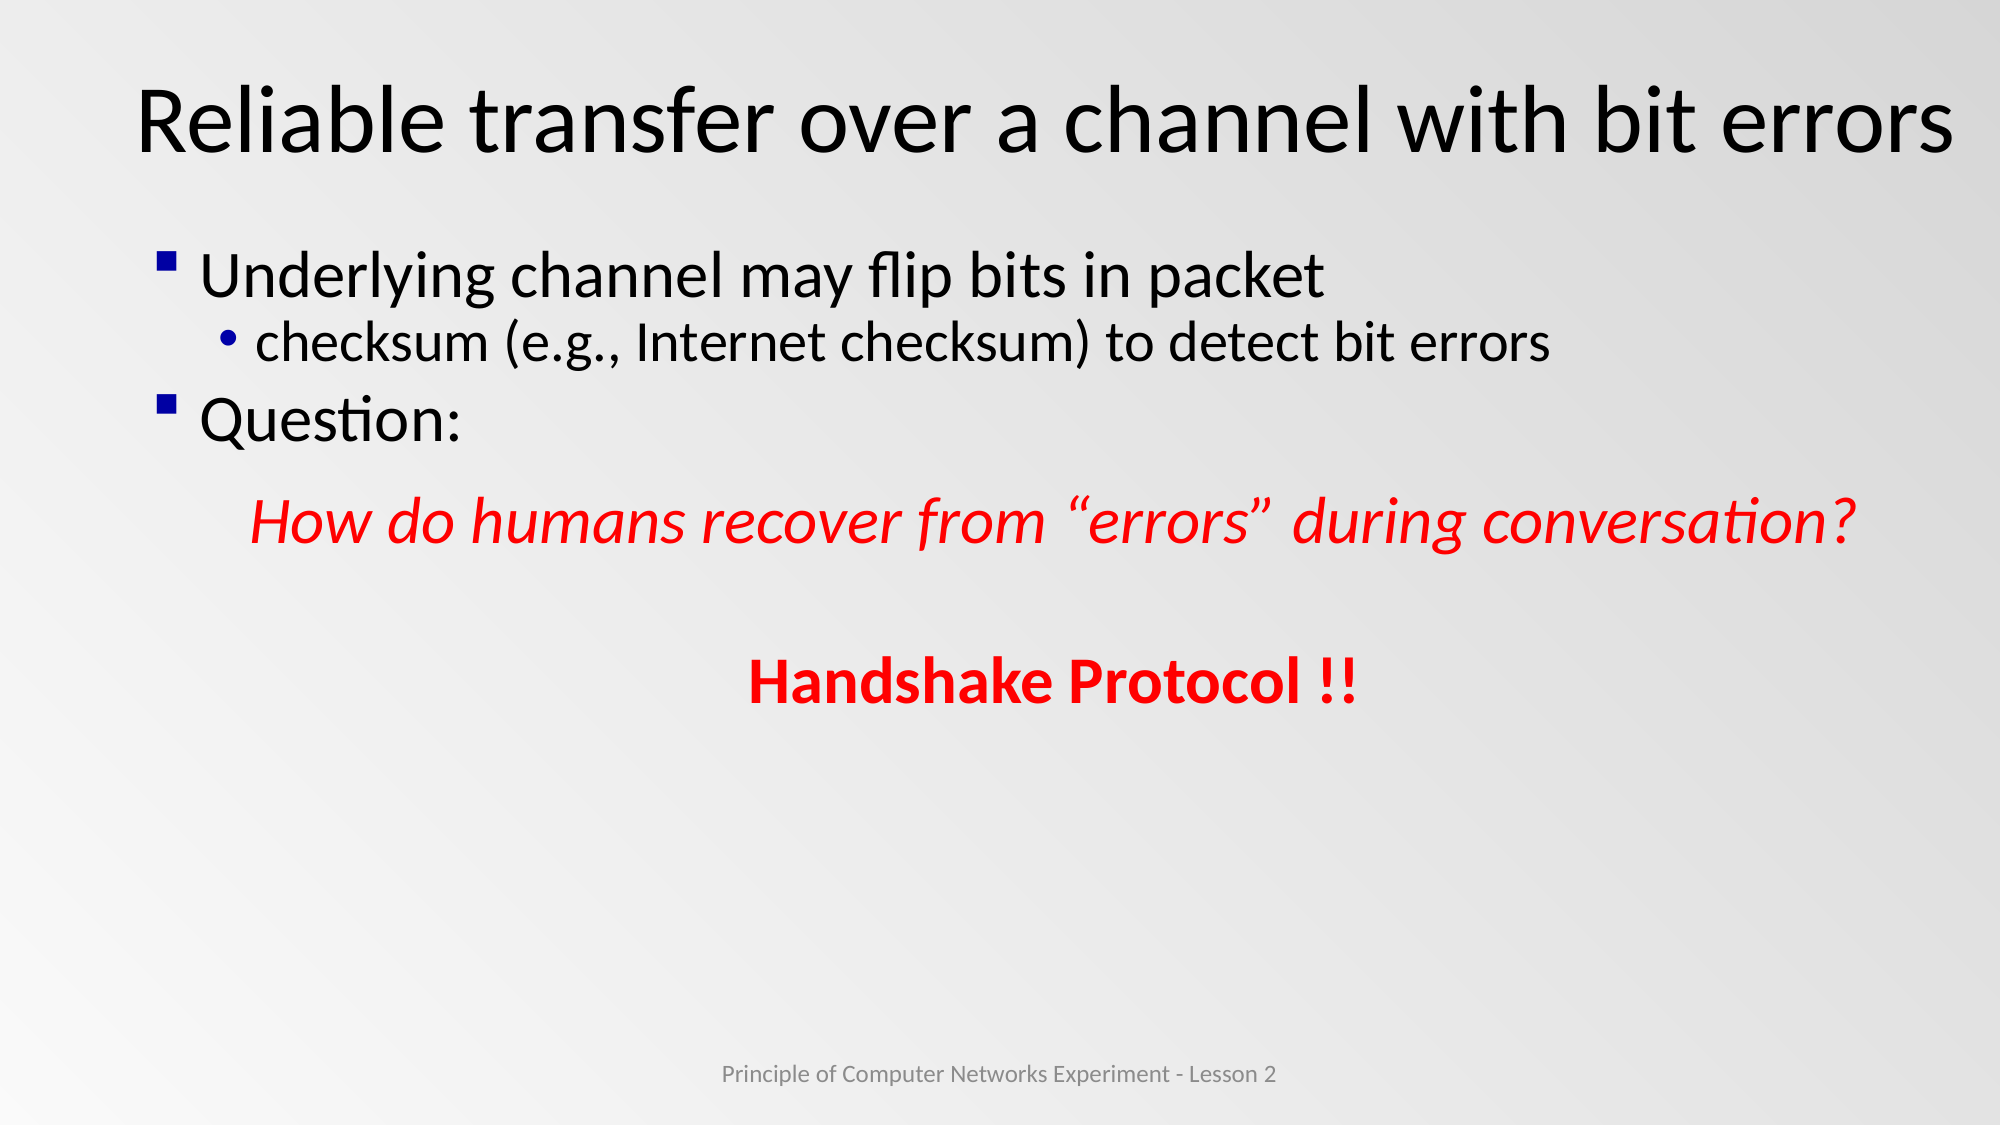

# Reliable transfer over a channel with bit errors
Underlying channel may flip bits in packet
checksum (e.g., Internet checksum) to detect bit errors
Question:
How do humans recover from “errors” during conversation?

Handshake Protocol !!

Principle of Computer Networks Experiment - Lesson 2
11